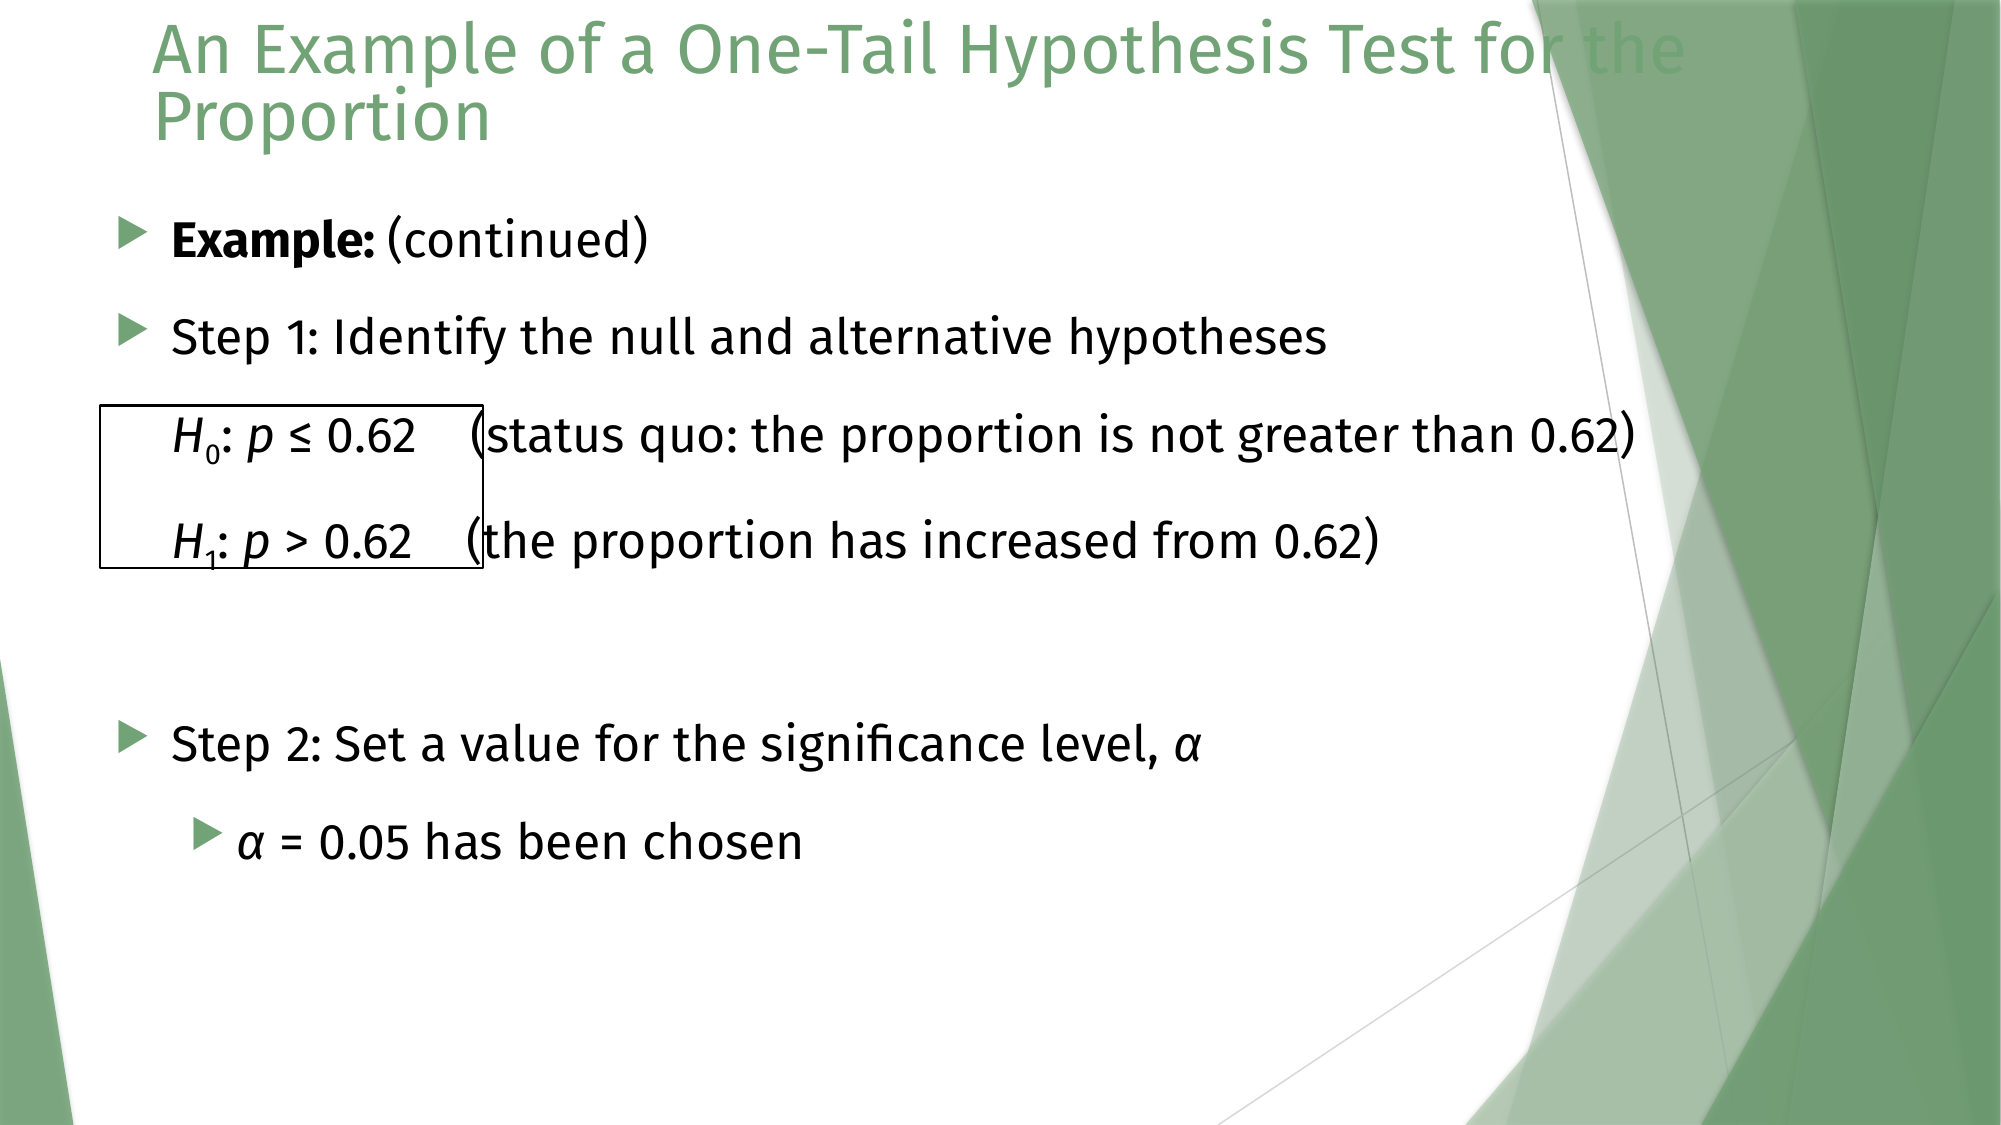

# An Example of a One-Tail Hypothesis Test for the Proportion
Example: (continued)
Step 1: Identify the null and alternative hypotheses
	H0: p ≤ 0.62    (status quo: the proportion is not greater than 0.62)
	H1: p > 0.62    (the proportion has increased from 0.62)

Step 2: Set a value for the significance level, α
α = 0.05 has been chosen